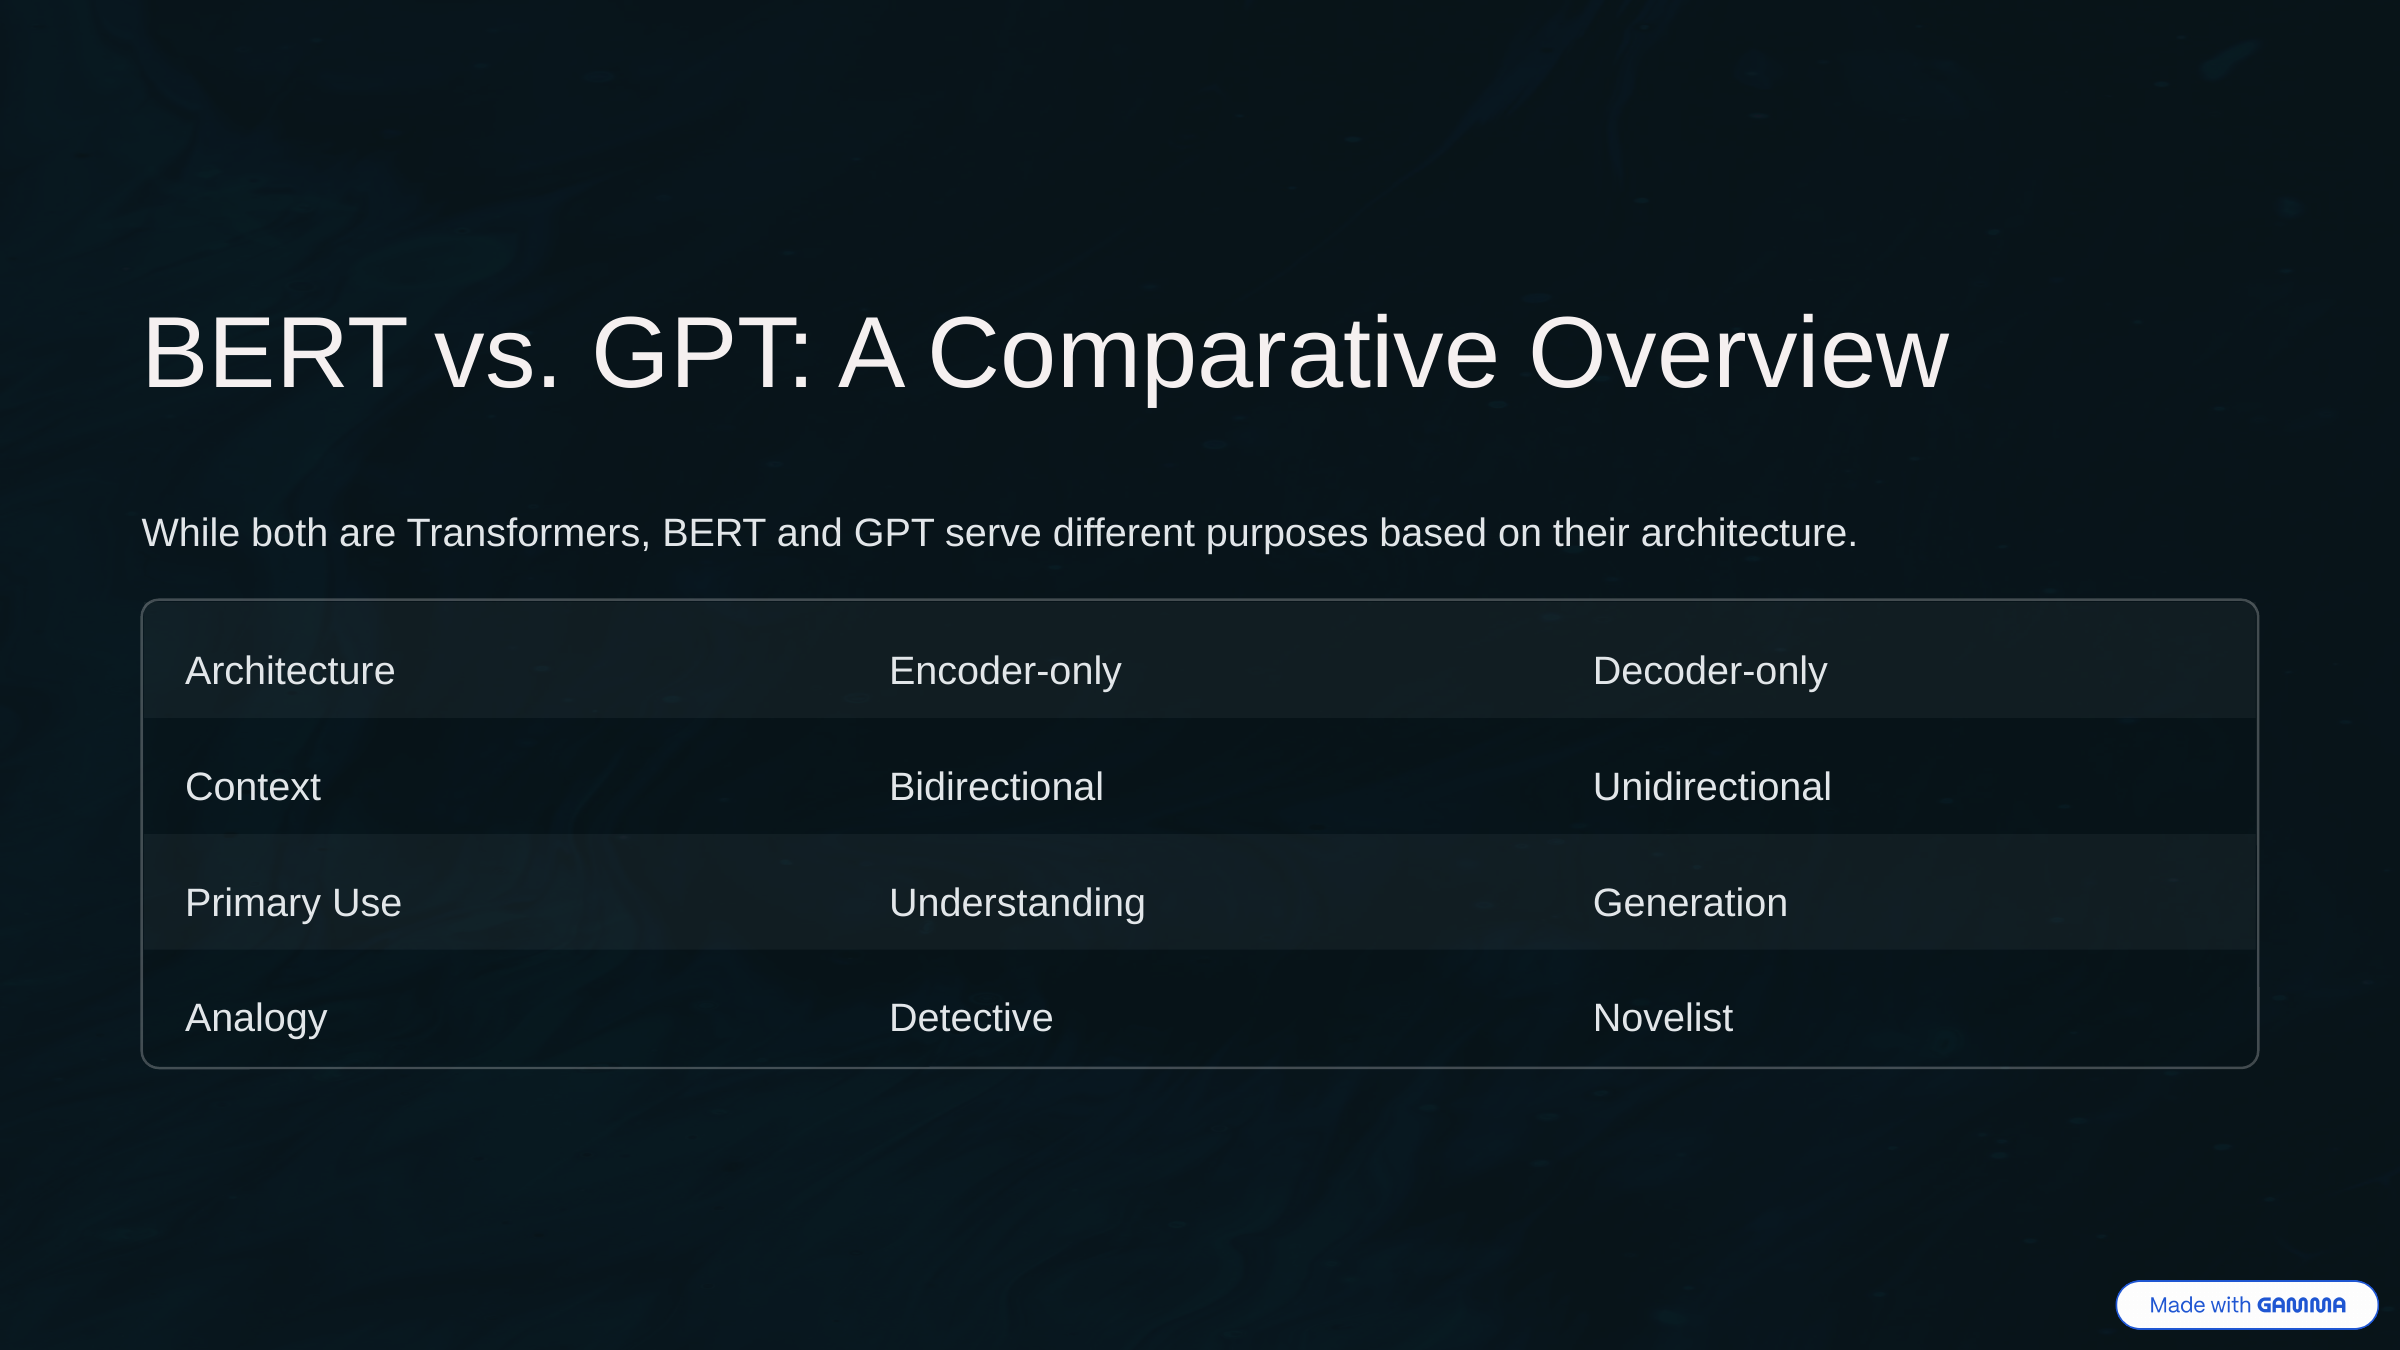

BERT vs. GPT: A Comparative Overview
While both are Transformers, BERT and GPT serve different purposes based on their architecture.

Architecture
Encoder-only
Decoder-only

Context
Bidirectional
Unidirectional

Primary Use
Understanding
Generation

Analogy
Detective
Novelist